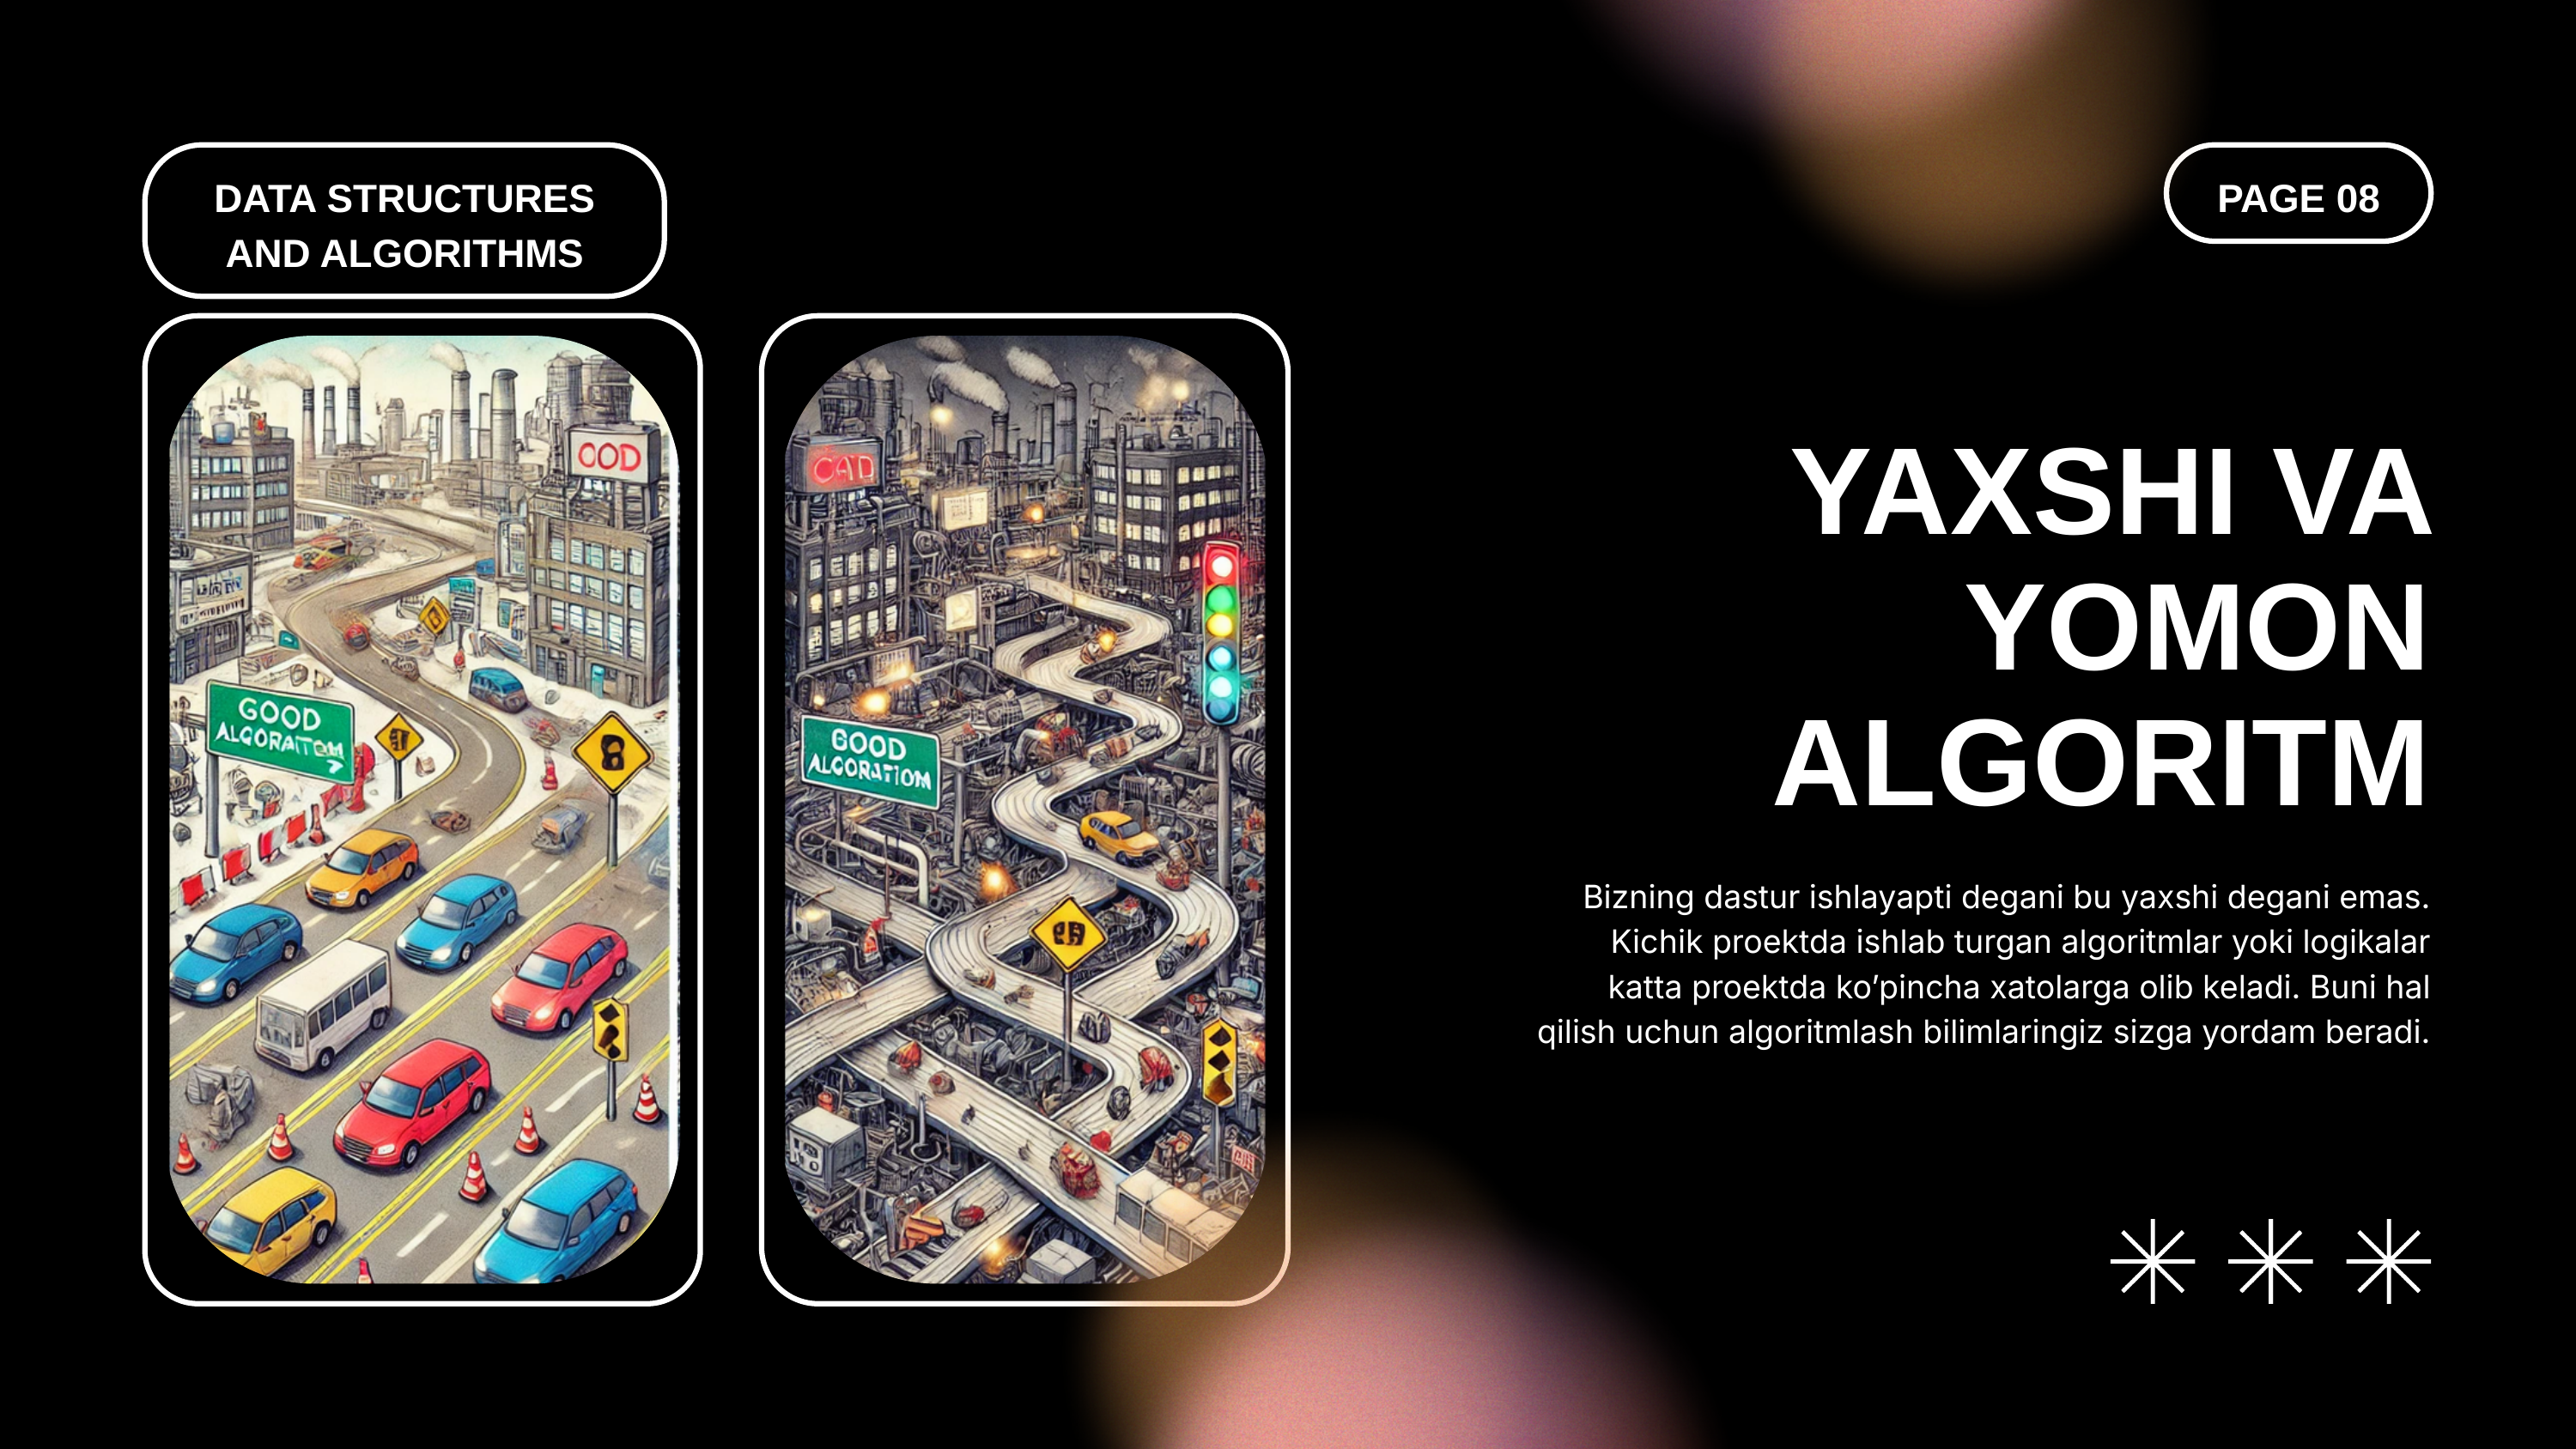

DATA STRUCTURES AND ALGORITHMS

PAGE 08

YAXSHI VA YOMON ALGORITM
Bizning dastur ishlayapti degani bu yaxshi degani emas. Kichik proektda ishlab turgan algoritmlar yoki logikalar katta proektda ko’pincha xatolarga olib keladi. Buni hal qilish uchun algoritmlash bilimlaringiz sizga yordam beradi.